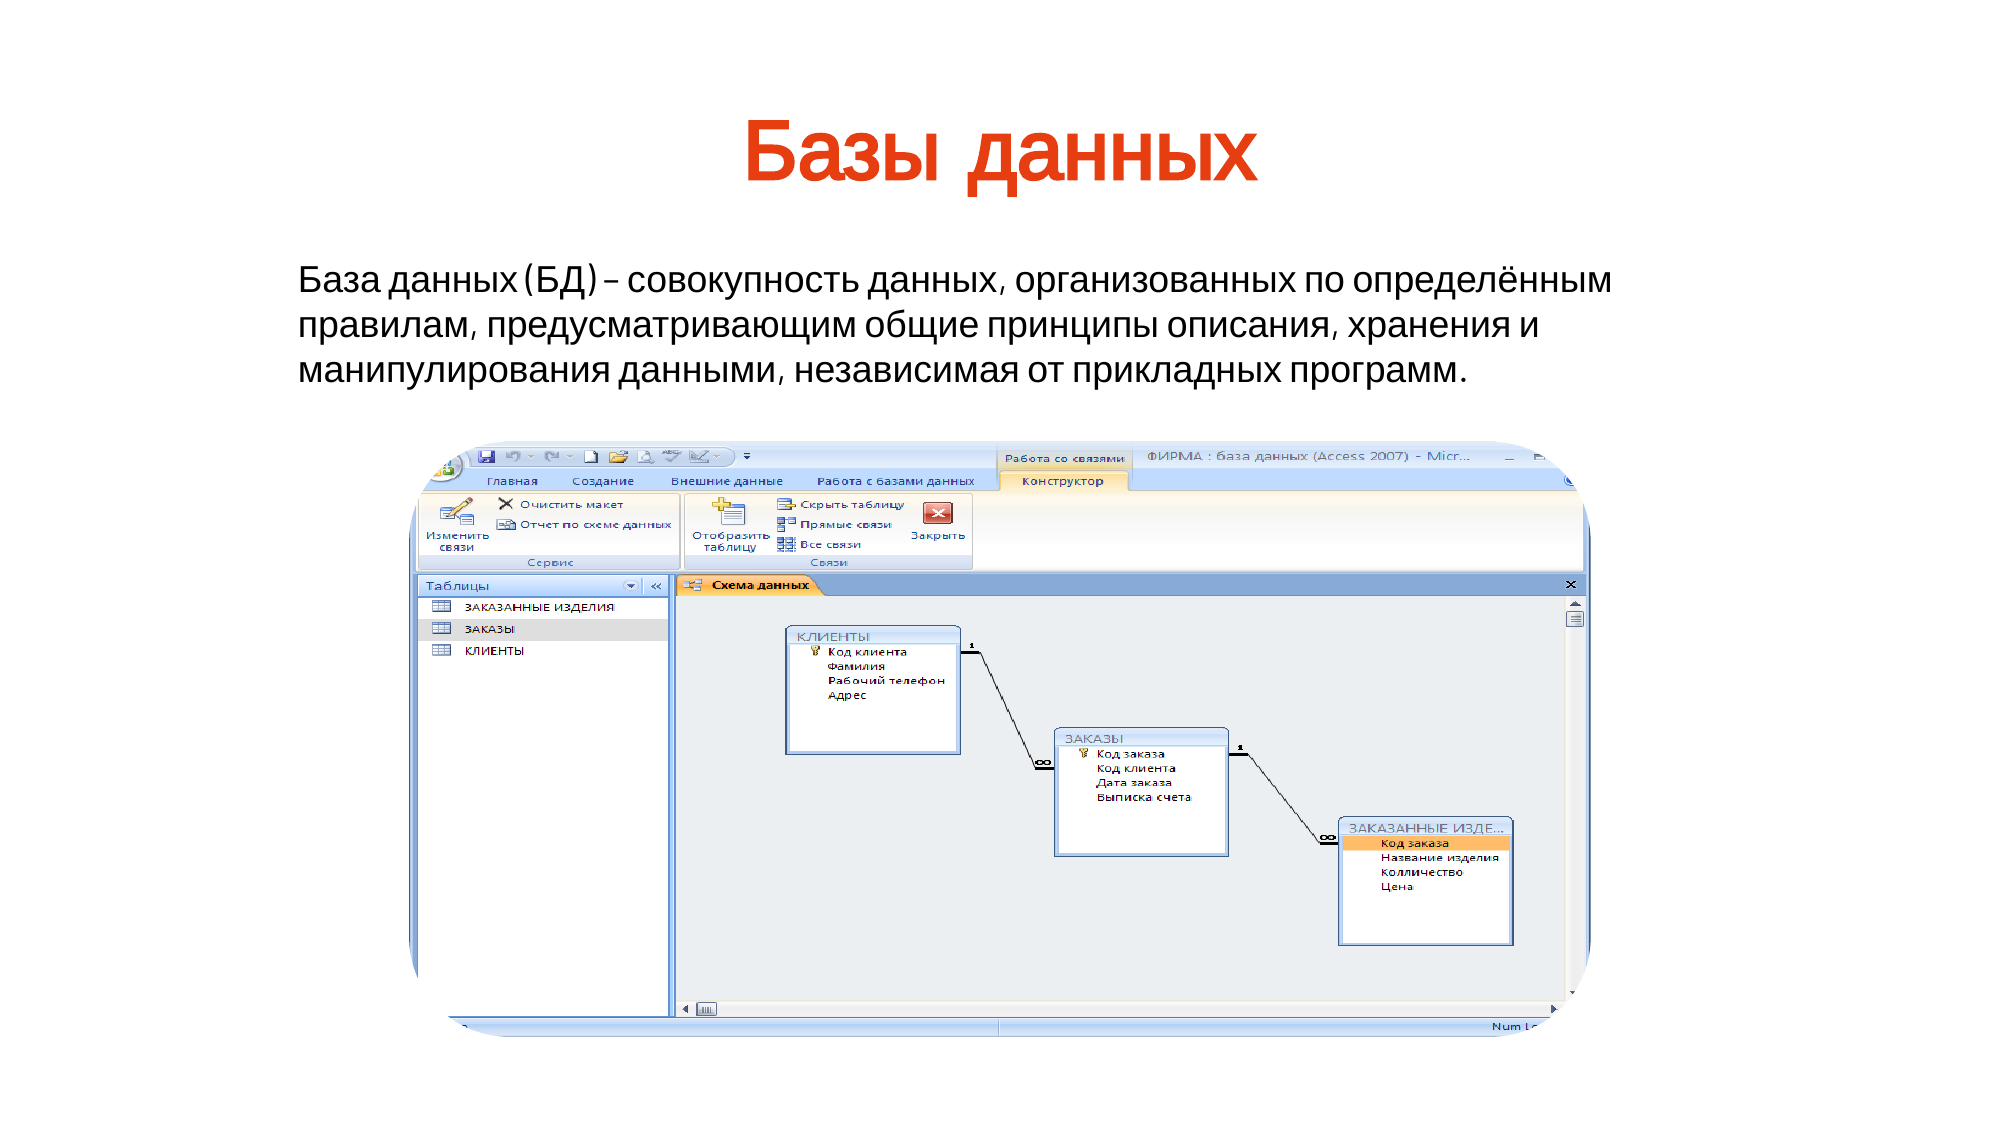

Базы данных
База данных (БД) – совокупность данных, организованных по определённым правилам, предусматривающим общие принципы описания, хранения и манипулирования данными, независимая от прикладных программ.